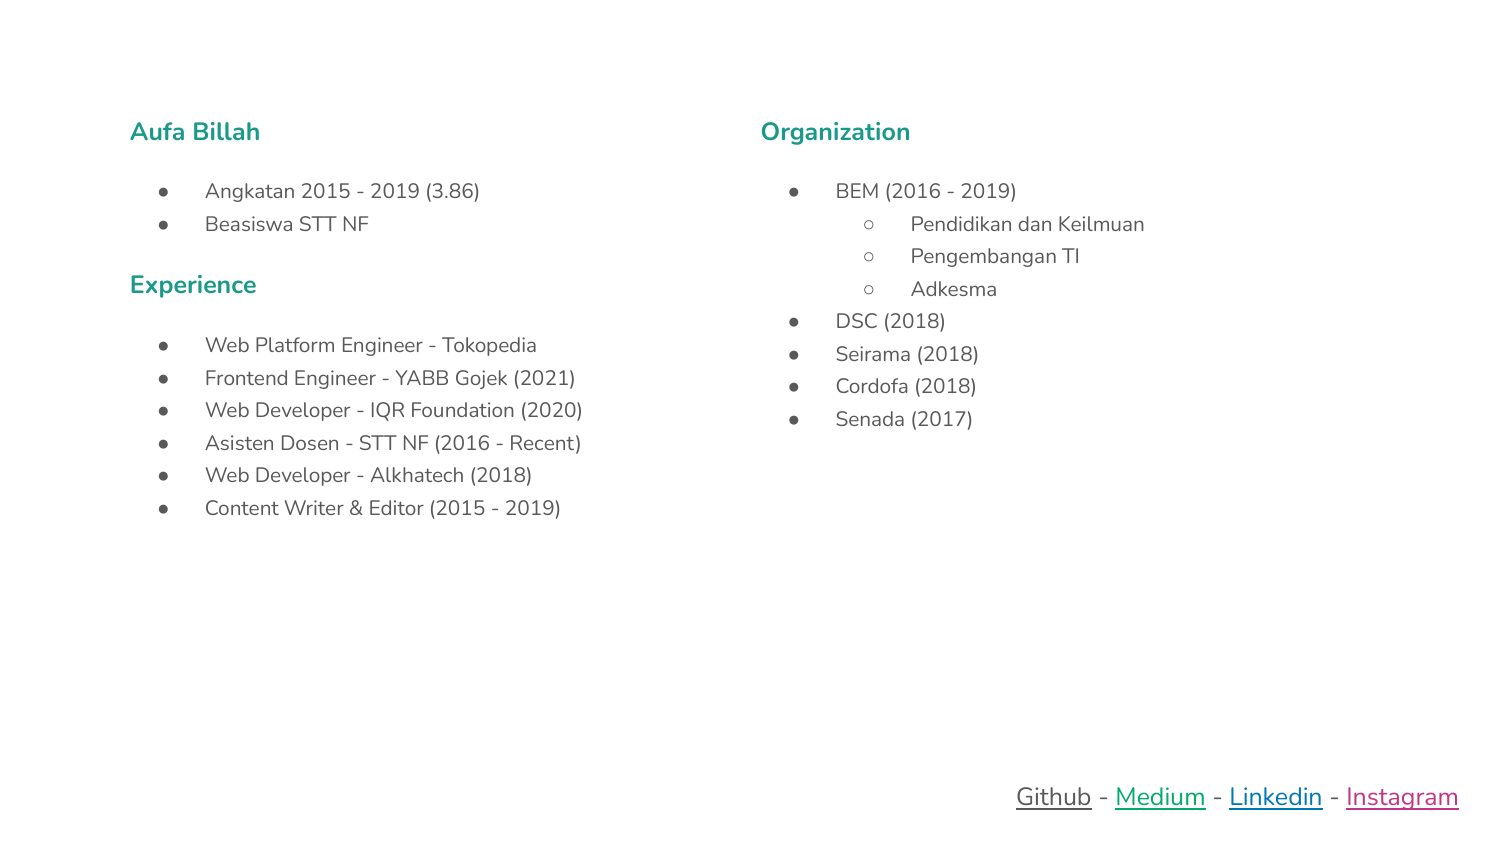

Aufa Billah
Angkatan 2015 - 2019 (3.86)
Beasiswa STT NF
Experience
Web Platform Engineer - Tokopedia
Frontend Engineer - YABB Gojek (2021)
Web Developer - IQR Foundation (2020)
Asisten Dosen - STT NF (2016 - Recent)
Web Developer - Alkhatech (2018)
Content Writer & Editor (2015 - 2019)
Organization
BEM (2016 - 2019)
Pendidikan dan Keilmuan
Pengembangan TI
Adkesma
DSC (2018)
Seirama (2018)
Cordofa (2018)
Senada (2017)
Github - Medium - Linkedin - Instagram